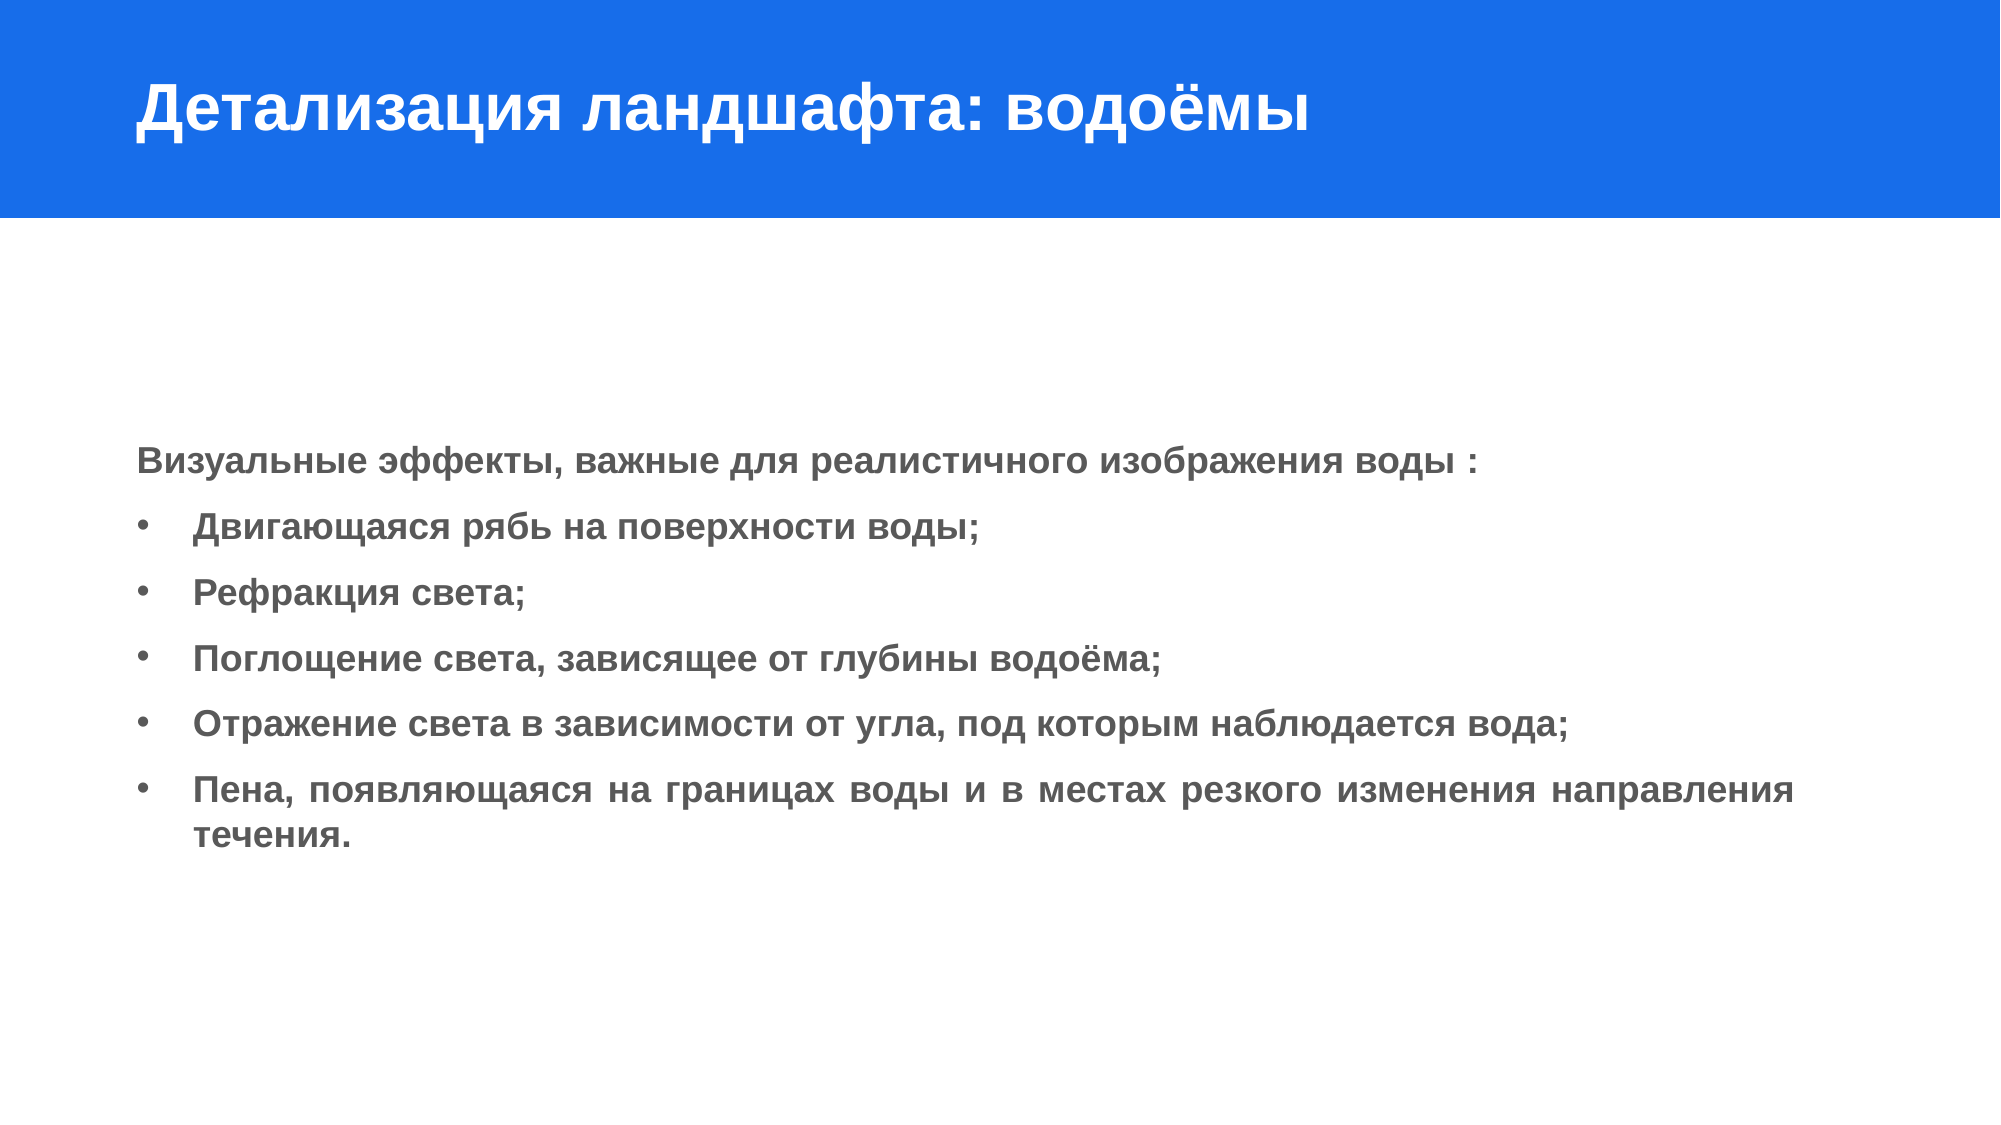

Детализация ландшафта: водоёмы
Визуальные эффекты, важные для реалистичного изображения воды :
Двигающаяся рябь на поверхности воды;
Рефракция света;
Поглощение света, зависящее от глубины водоёма;
Отражение света в зависимости от угла, под которым наблюдается вода;
Пена, появляющаяся на границах воды и в местах резкого изменения направления течения.